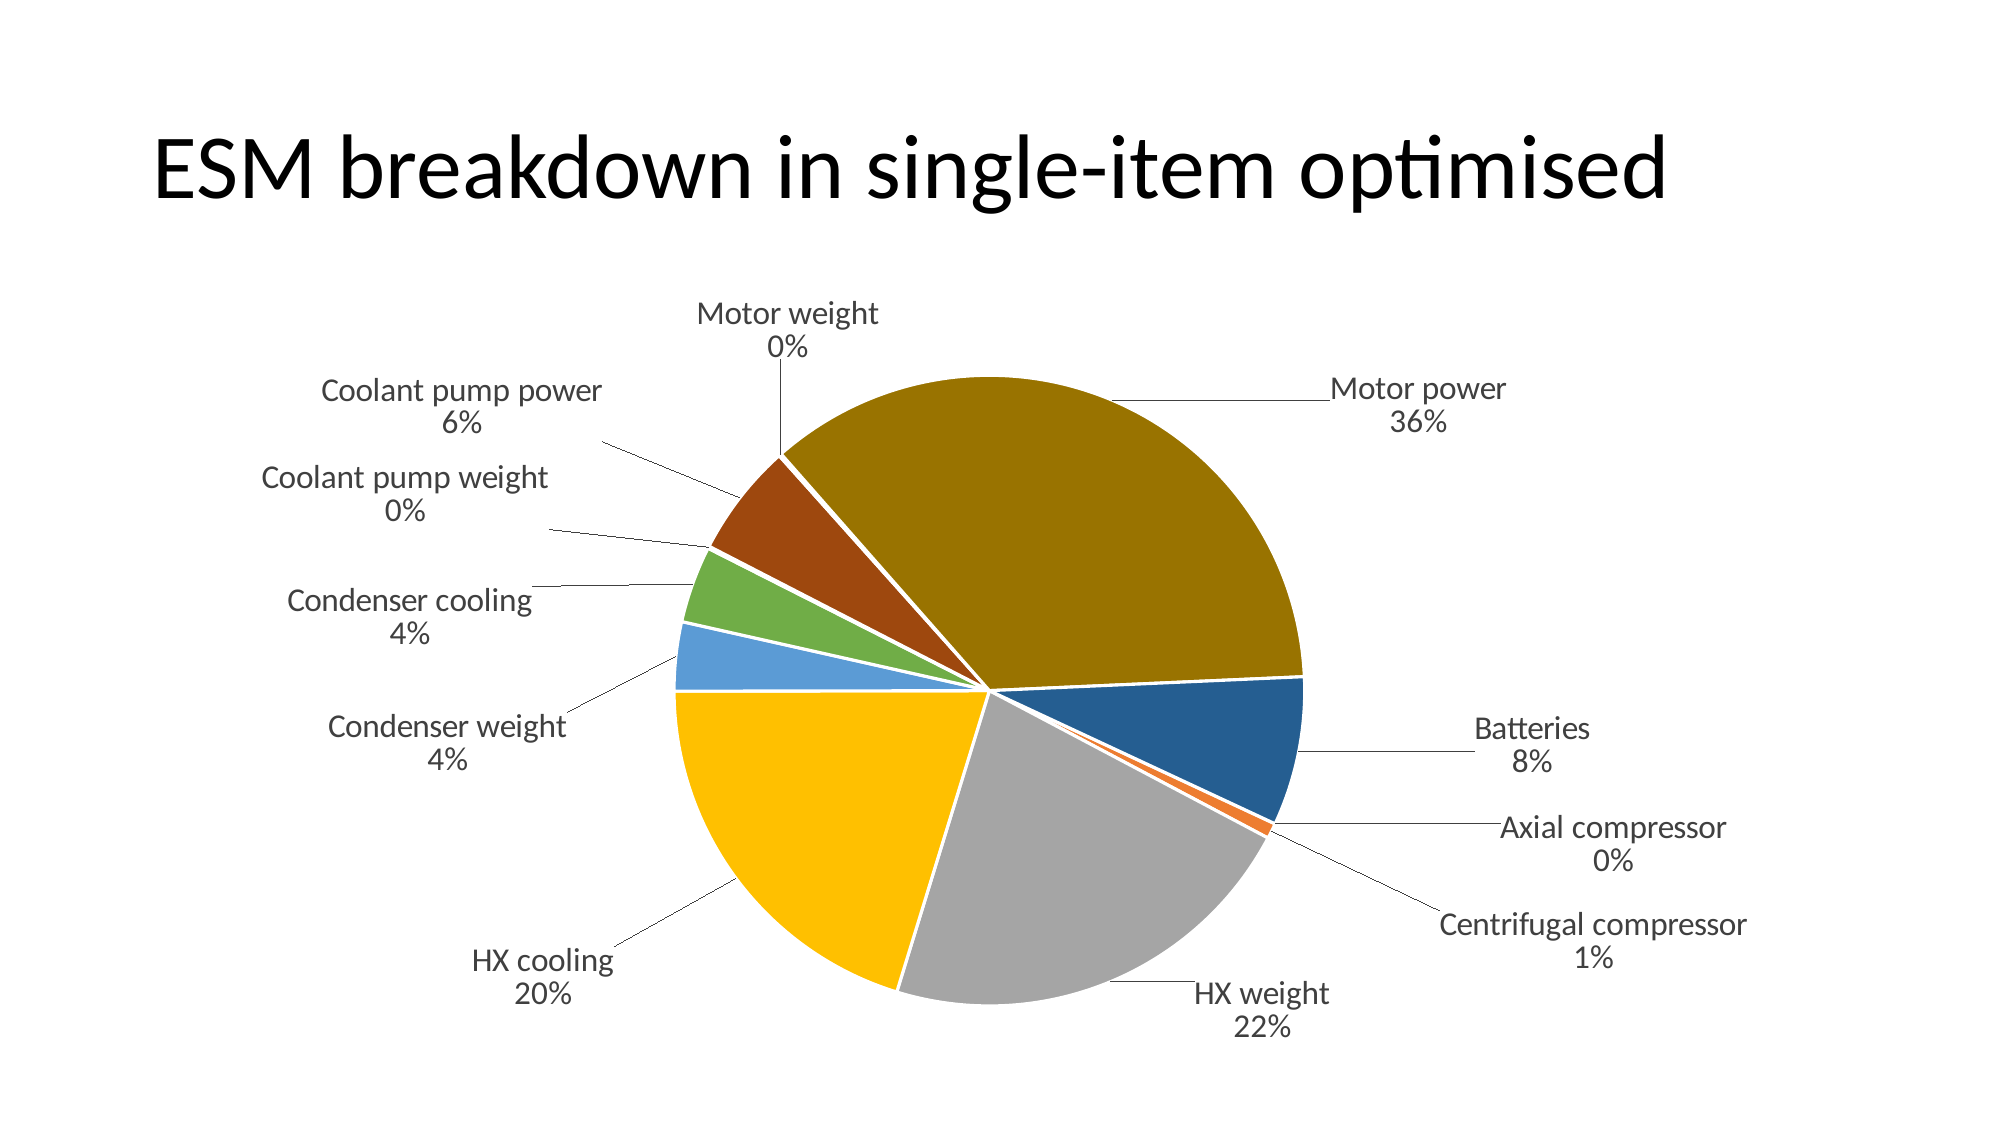

# ESM breakdown in single-item optimised

### Chart

| Category |  |
|---|---|
| Axial compressor | 0.76 |
| Centrifugal compressor | 88.37499999999999 |
| HX weight | 2445.0 |
| HX cooling | 2247.8896 |
| Condenser weight | 394.16 |
| Condenser cooling | 438.02 |
| Coolant pump weight | 12.68614718617776 |
| Coolant pump power | 645.9440249999999 |
| Motor weight | 14.852019341303773 |
| Motor power | 3976.584999999999 |
| Batteries | 850.354861111111 |